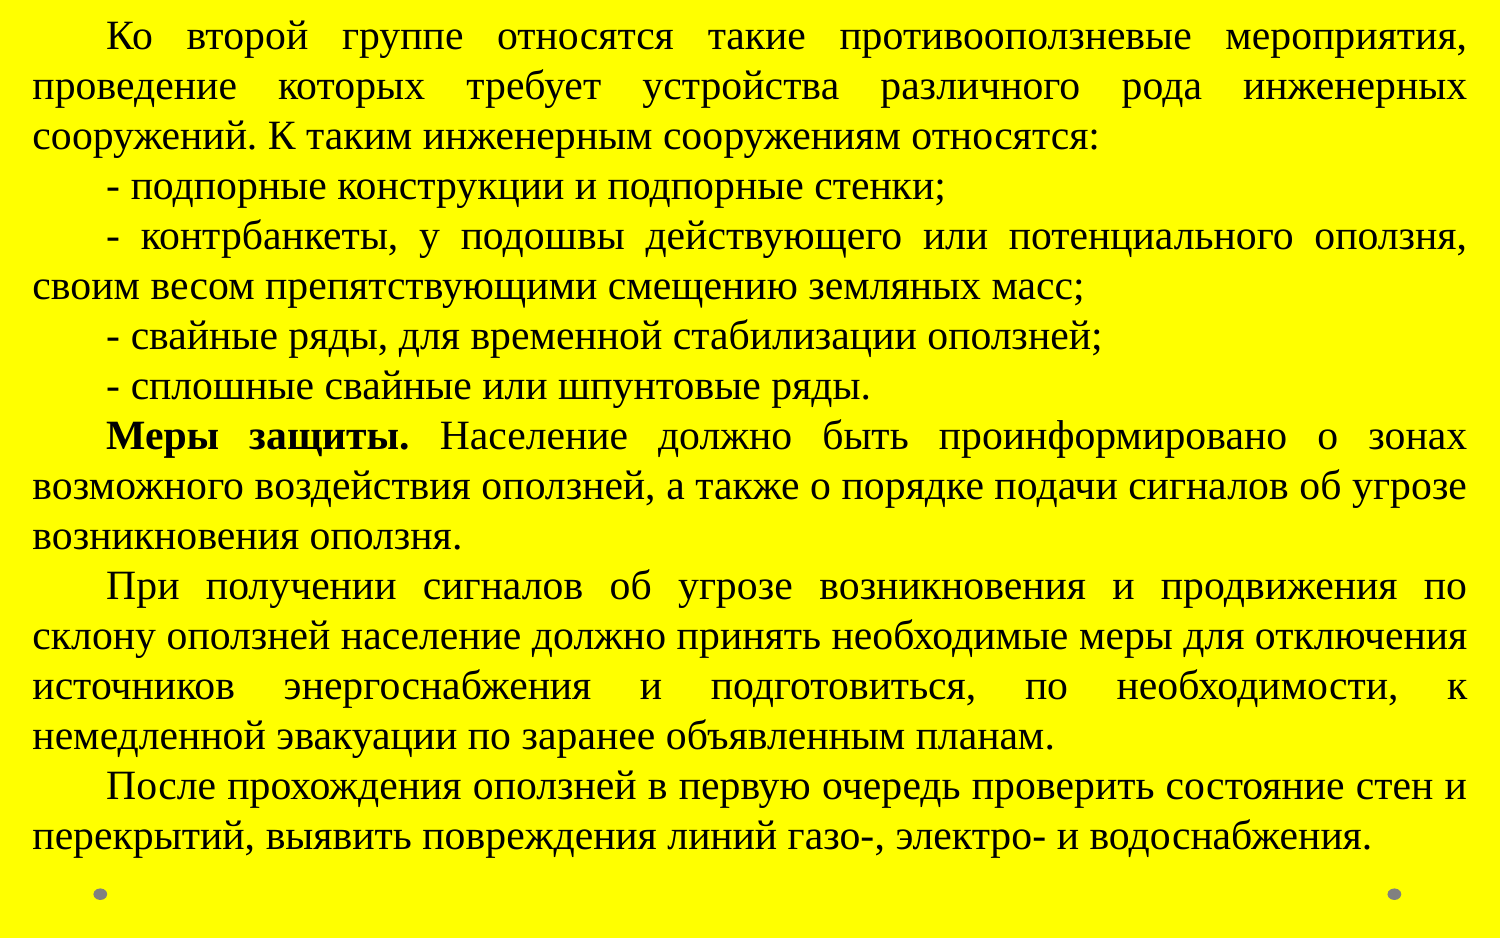

Ко второй группе относятся такие противооползневые мероприятия, проведение которых требует устройства различного рода инженерных сооружений. К таким инженерным сооружениям относятся:
- подпорные конструкции и подпорные стенки;
- контрбанкеты, у подошвы действующего или потенциального оползня, своим весом препятствующими смещению земляных масс;
- свайные ряды, для временной стабилизации оползней;
- сплошные свайные или шпунтовые ряды.
Меры защиты. Население должно быть проинформировано о зонах возможного воздействия оползней, а также о порядке подачи сигналов об угрозе возникновения оползня.
При получении сигналов об угрозе возникновения и продвижения по склону оползней население должно принять необходимые меры для отключения источников энергоснабжения и подготовиться, по необходимости, к немедленной эвакуации по заранее объявленным планам.
После прохождения оползней в первую очередь проверить состояние стен и перекрытий, выявить повреждения линий газо-, электро- и водоснабжения.